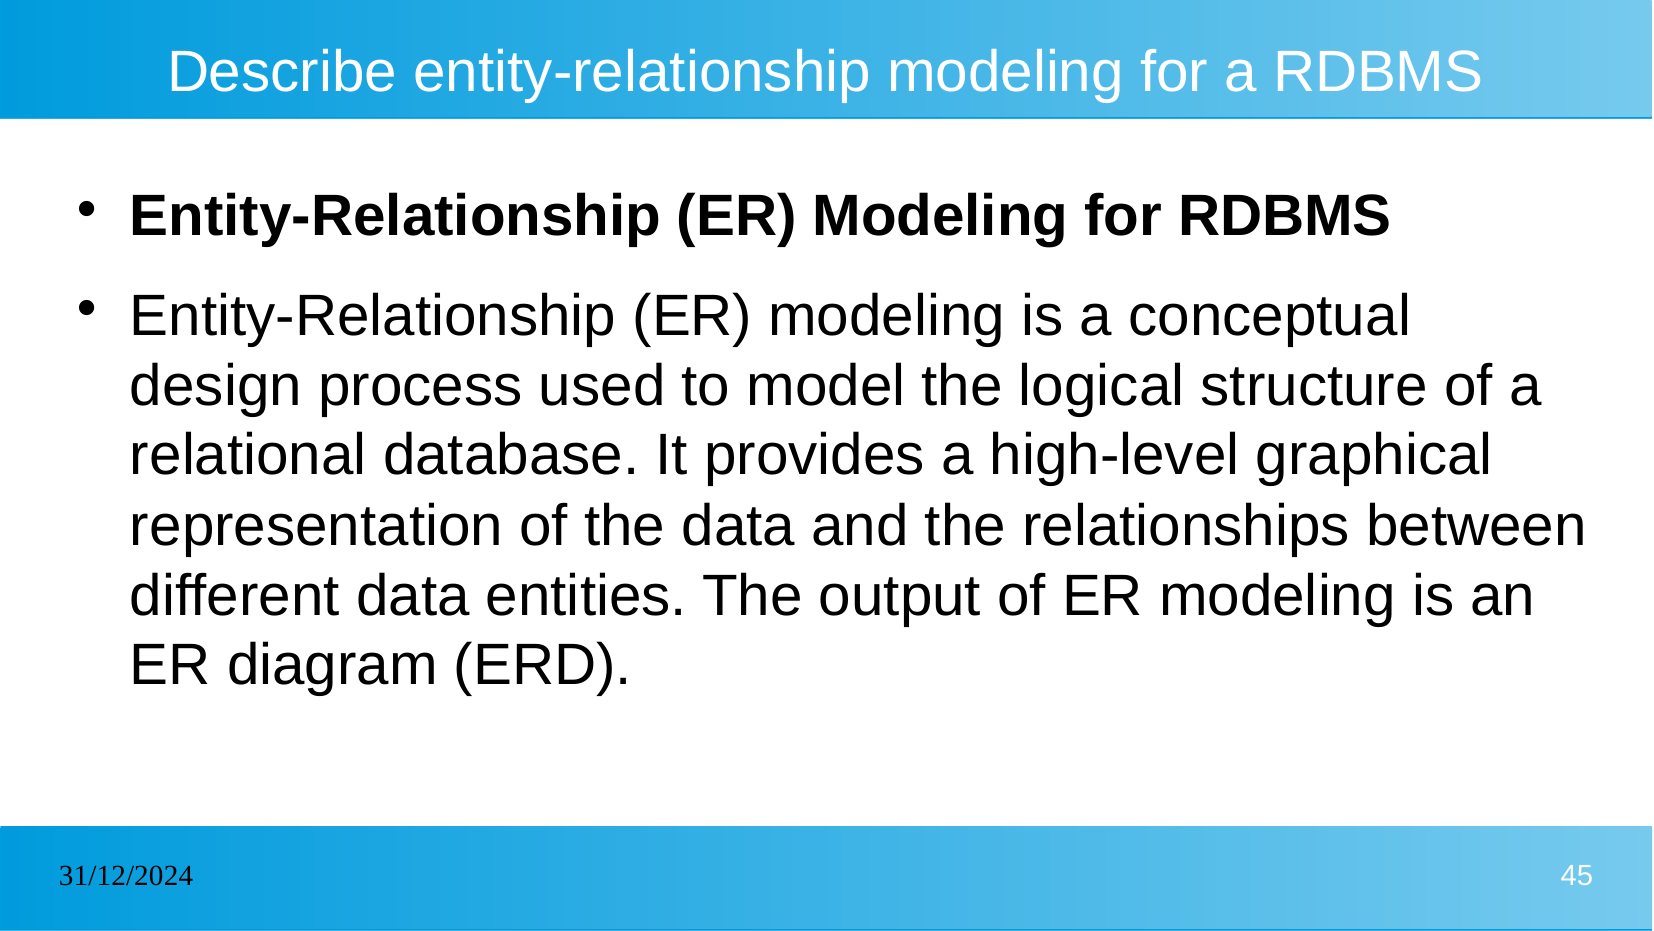

# Describe entity-relationship modeling for a RDBMS
Entity-Relationship (ER) Modeling for RDBMS
Entity-Relationship (ER) modeling is a conceptual design process used to model the logical structure of a relational database. It provides a high-level graphical representation of the data and the relationships between different data entities. The output of ER modeling is an ER diagram (ERD).
31/12/2024
45